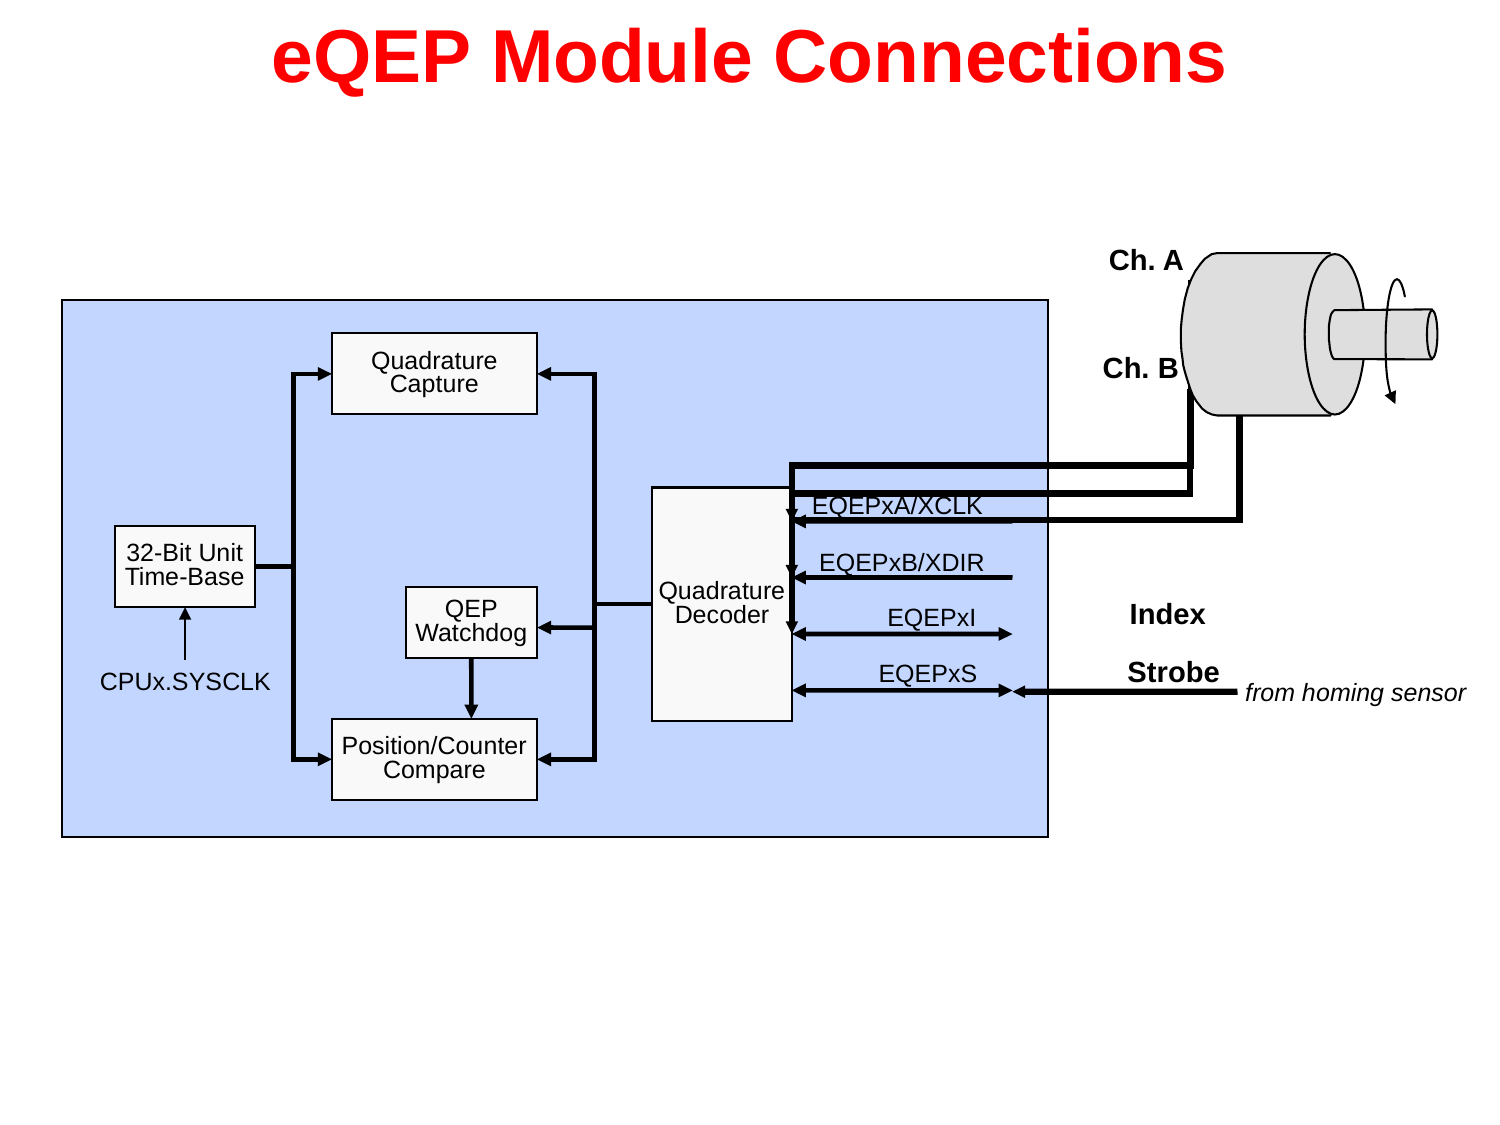

# eQEP Module Connections
Ch. A

Quadrature
Capture
Ch. B
Quadrature
Decoder
EQEPxA/XCLK

32-Bit Unit
Time-Base
EQEPxB/XDIR
QEP
Watchdog
Index
EQEPxI

Strobe
EQEPxS

CPUx.SYSCLK
from homing sensor

Position/Counter
Compare